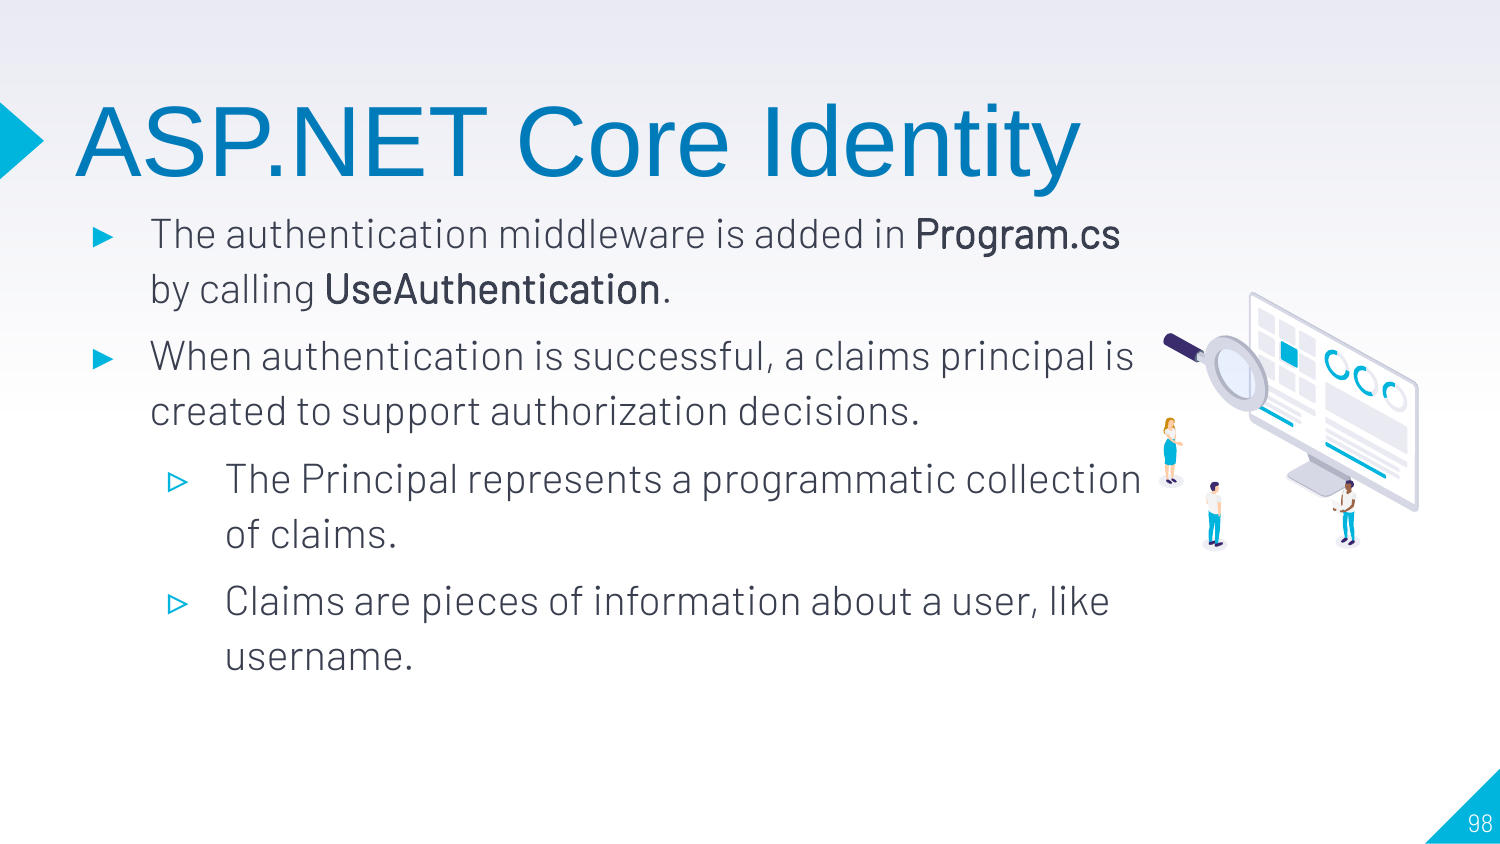

# ASP.NET Core Identity
The authentication middleware is added in Program.cs by calling UseAuthentication.
When authentication is successful, a claims principal is created to support authorization decisions.
The Principal represents a programmatic collection of claims.
Claims are pieces of information about a user, like username.

98